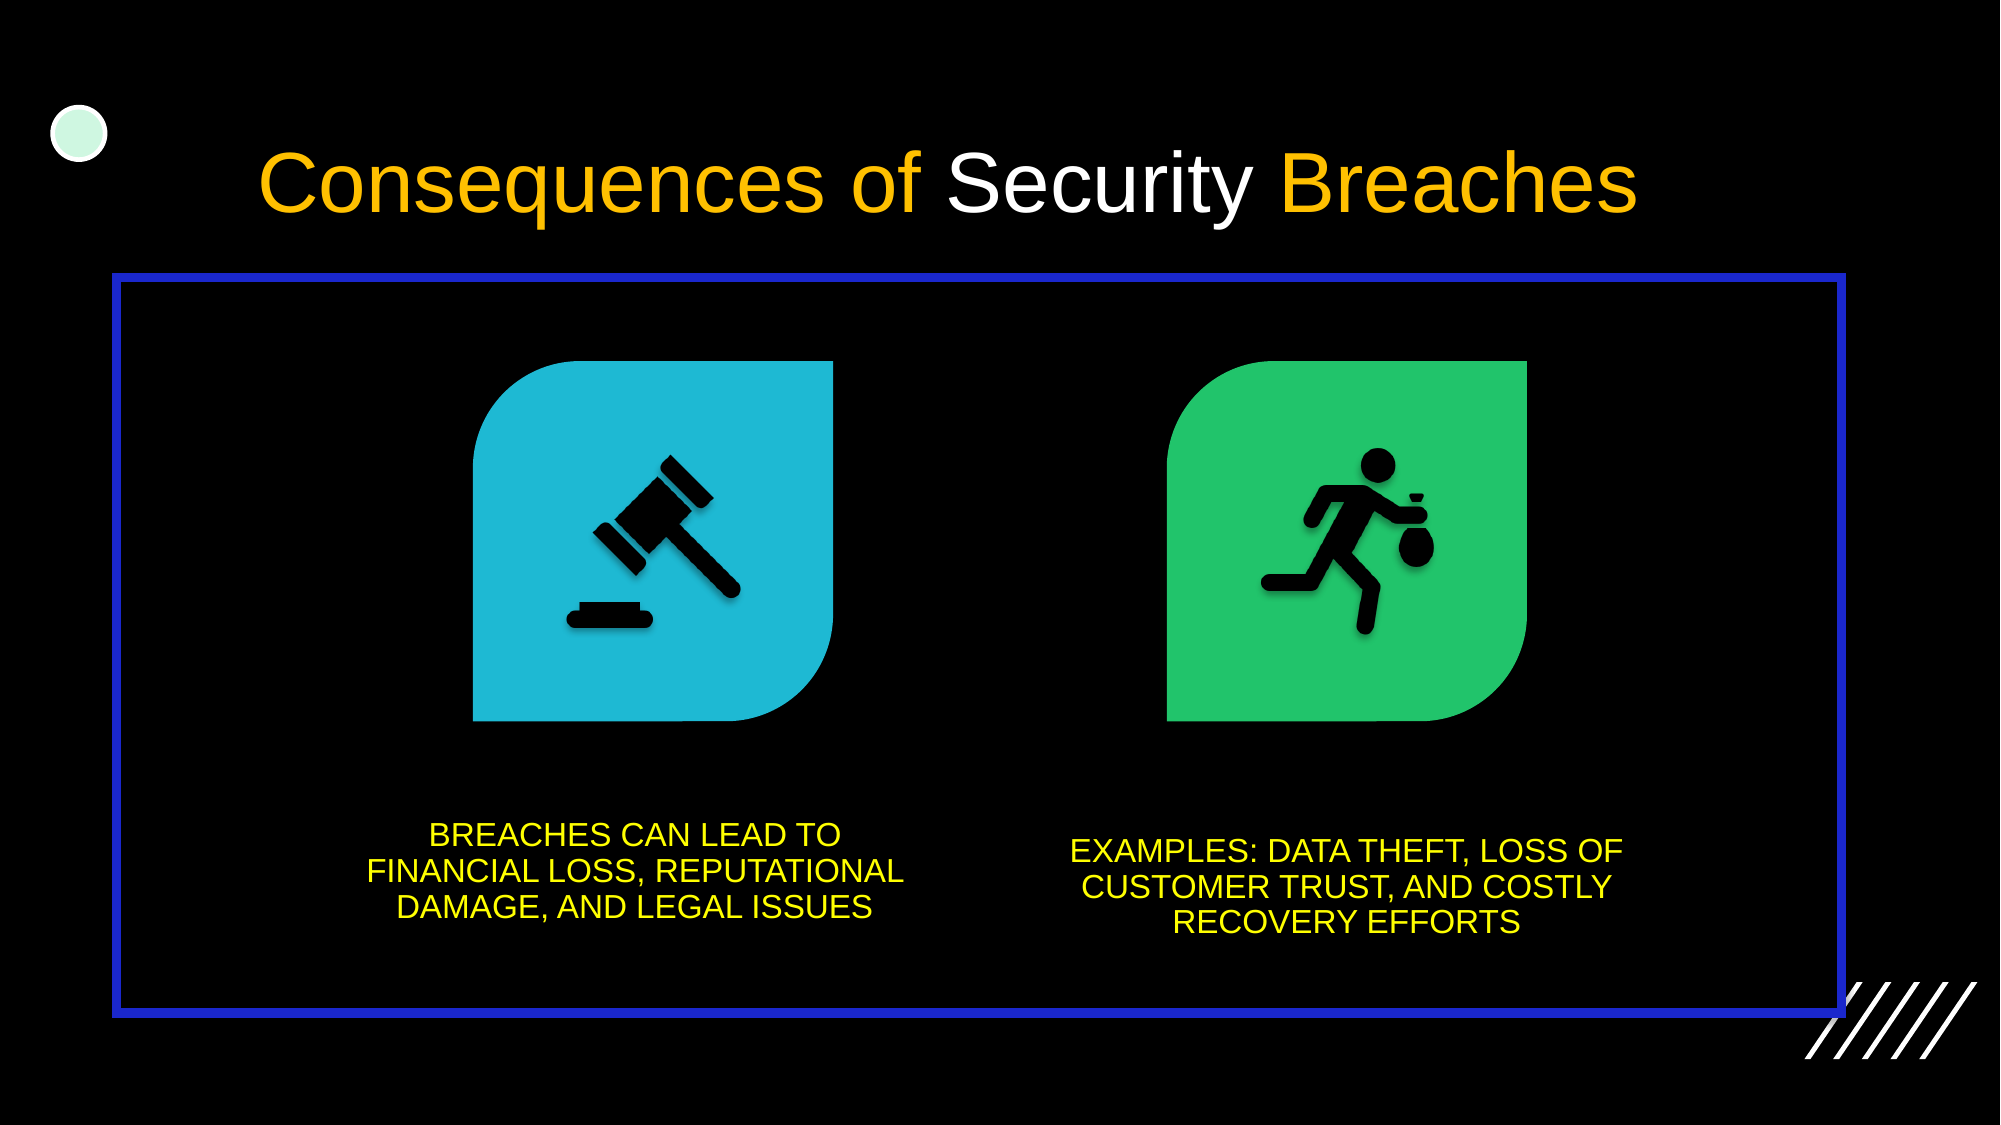

# Consequences of Security Breaches

Breaches can lead to financial loss, reputational damage, and legal issues
Examples: Data theft, loss of customer trust, and costly recovery efforts